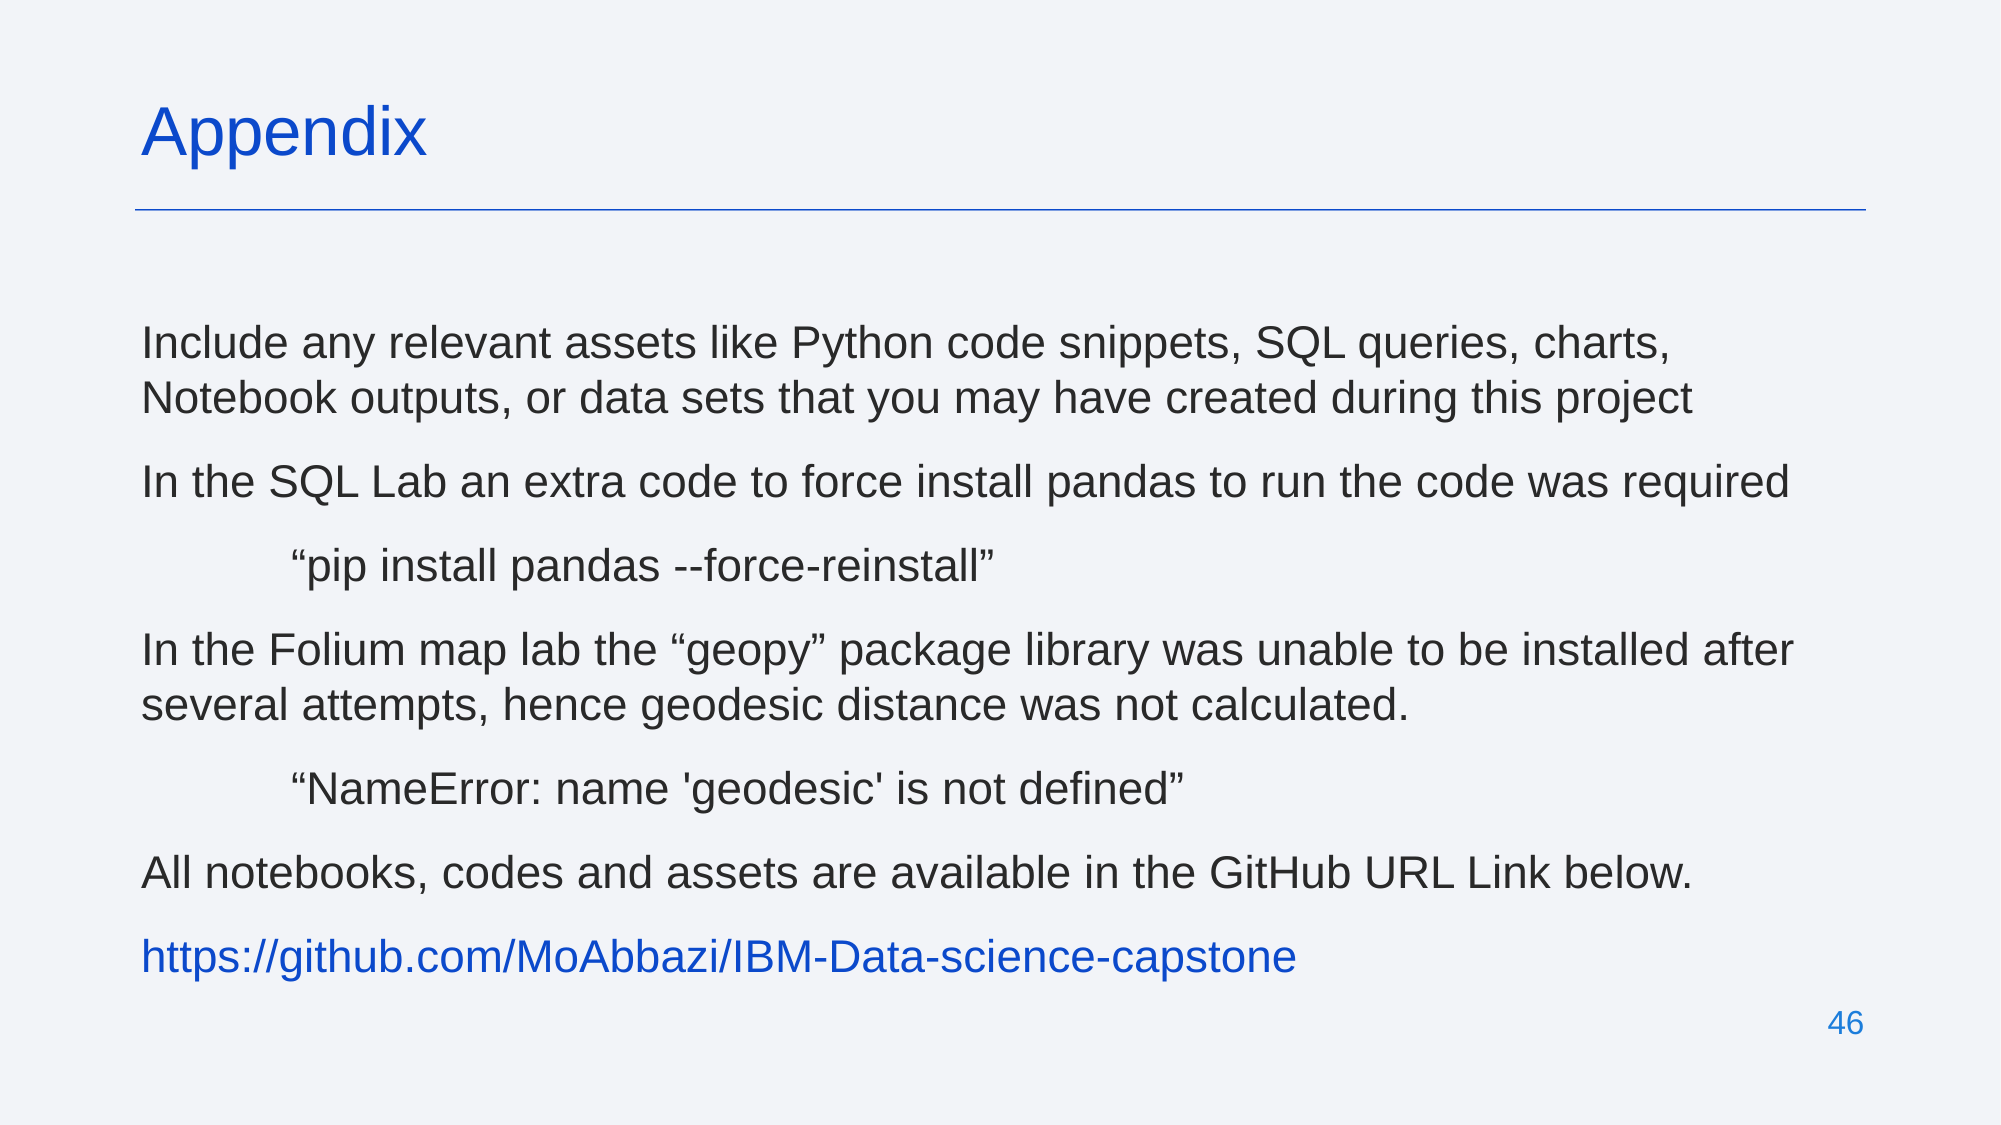

Appendix
Include any relevant assets like Python code snippets, SQL queries, charts, Notebook outputs, or data sets that you may have created during this project
In the SQL Lab an extra code to force install pandas to run the code was required
	“pip install pandas --force-reinstall”
In the Folium map lab the “geopy” package library was unable to be installed after several attempts, hence geodesic distance was not calculated.
	“NameError: name 'geodesic' is not defined”
All notebooks, codes and assets are available in the GitHub URL Link below.
https://github.com/MoAbbazi/IBM-Data-science-capstone
46